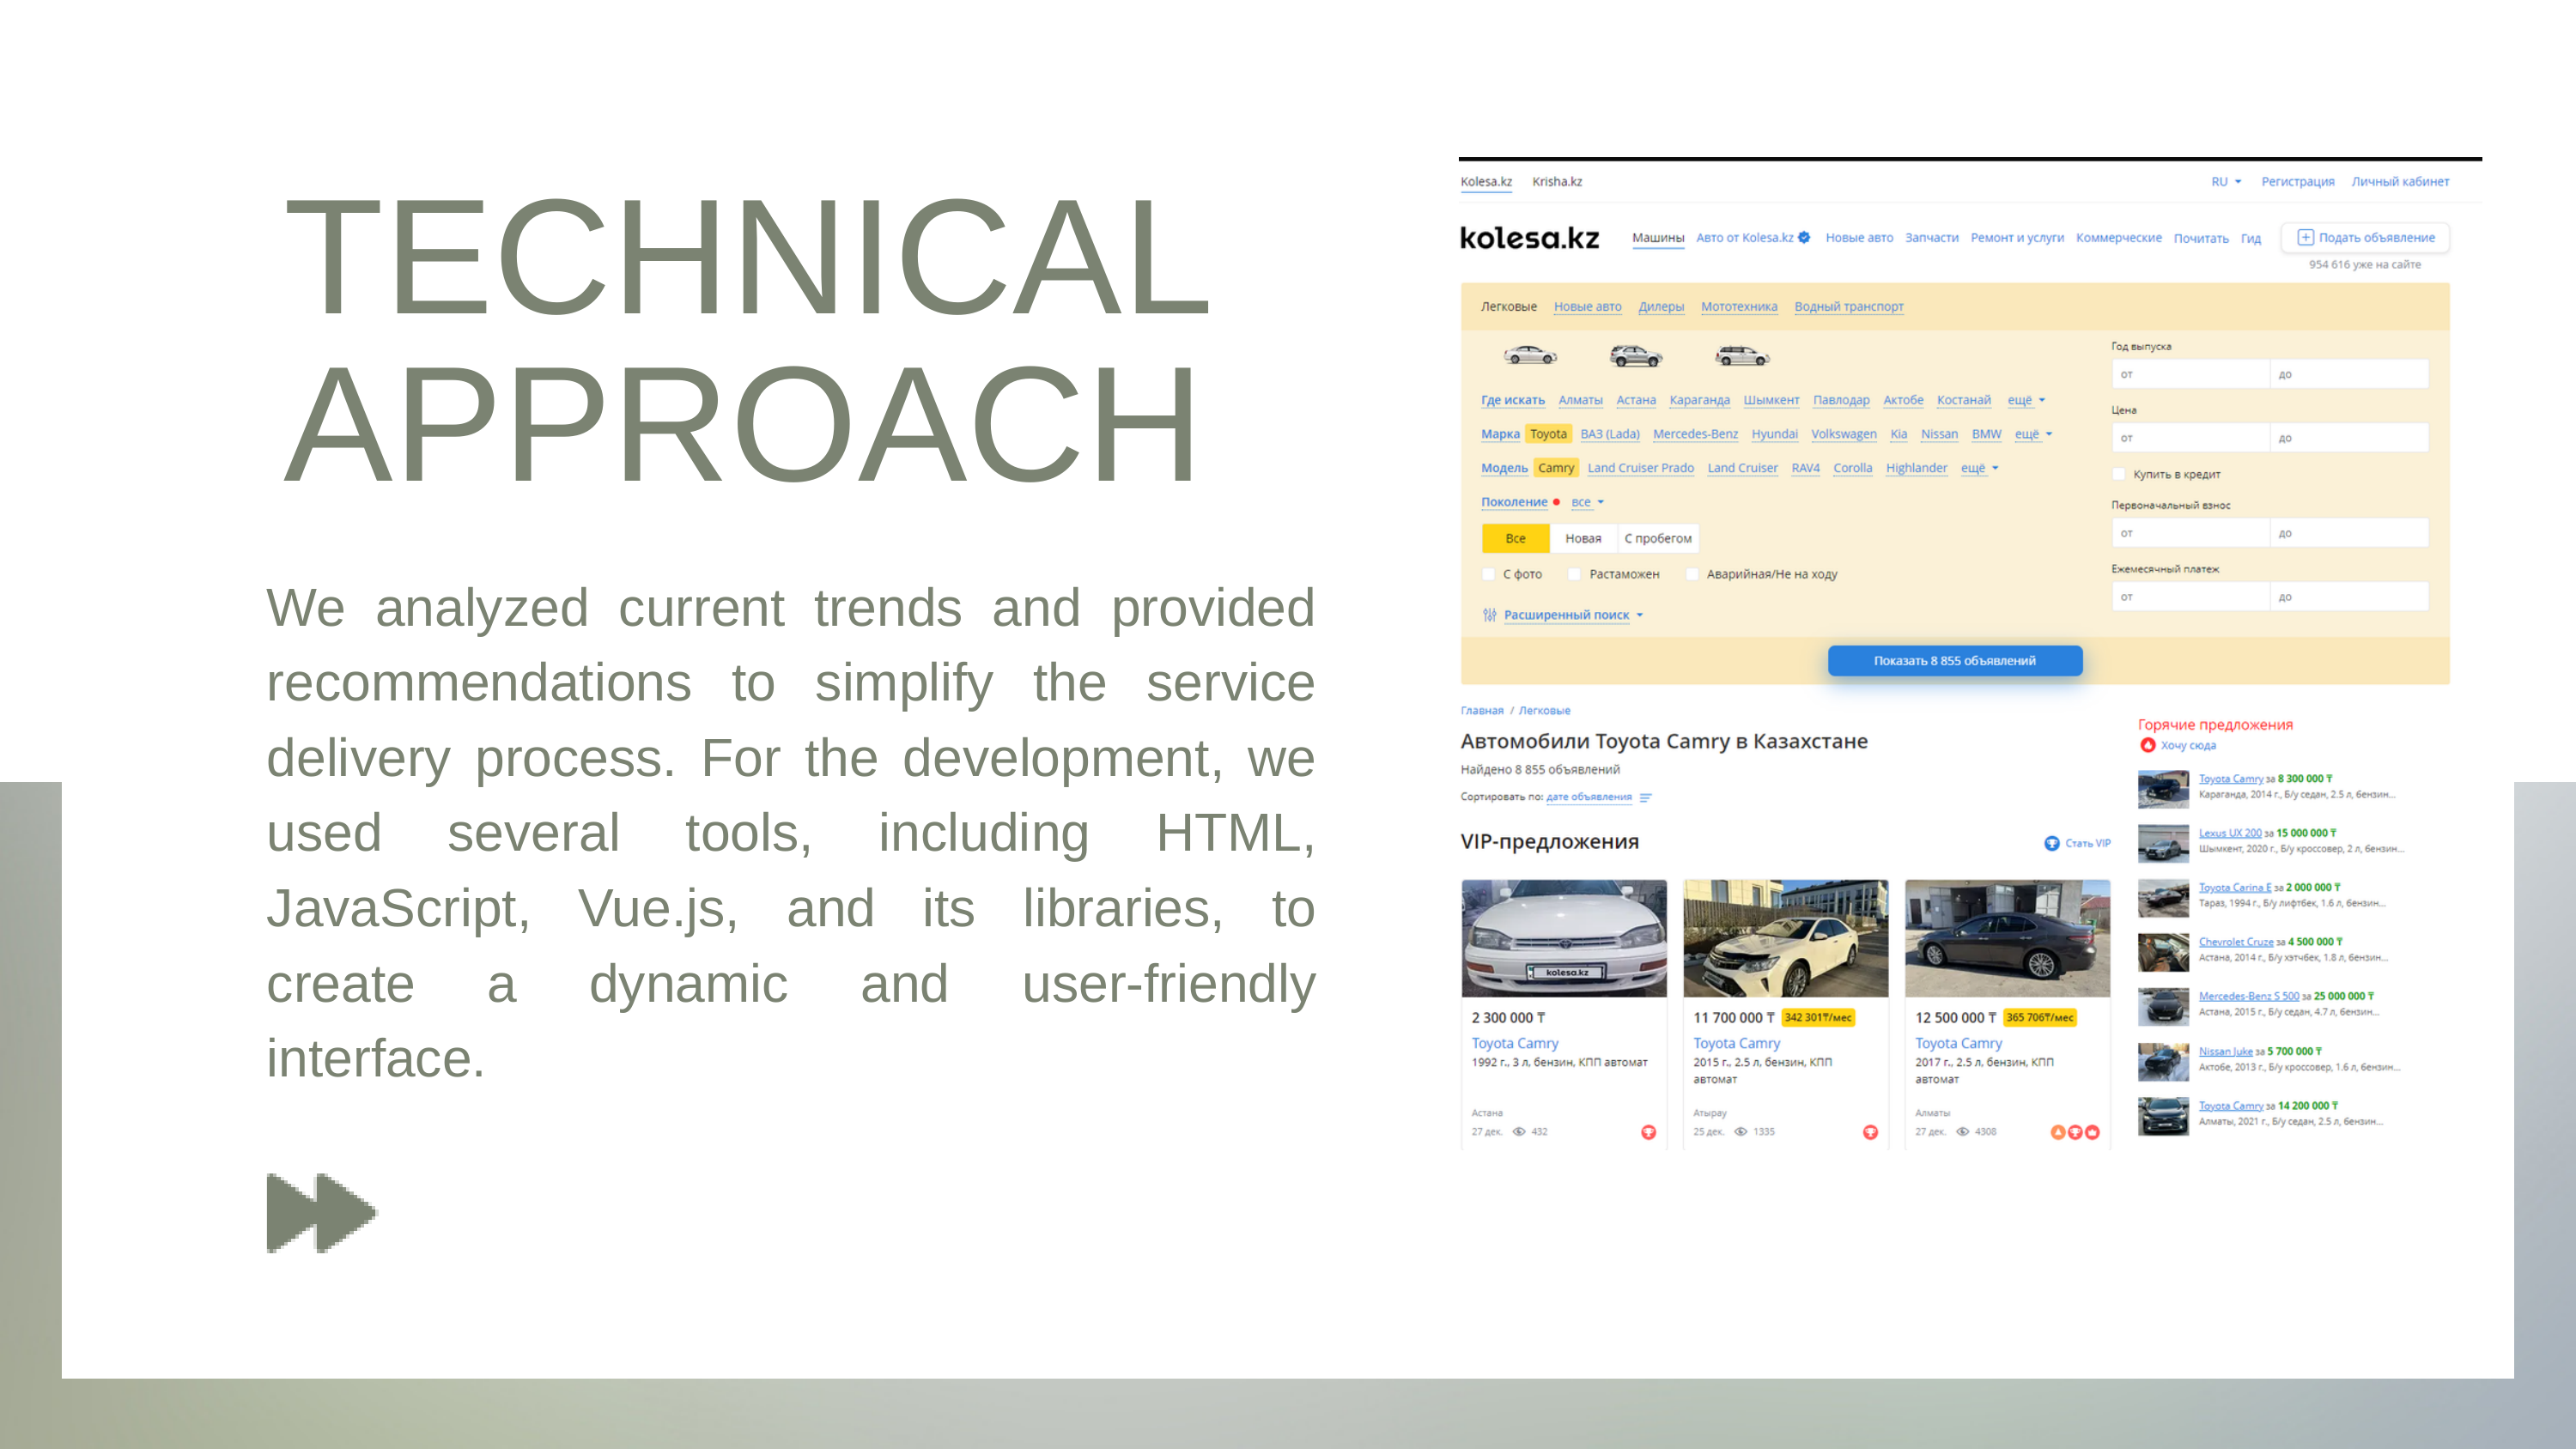

TECHNICAL APPROACH
We analyzed current trends and provided recommendations to simplify the service delivery process. For the development, we used several tools, including HTML, JavaScript, Vue.js, and its libraries, to create a dynamic and user-friendly interface.